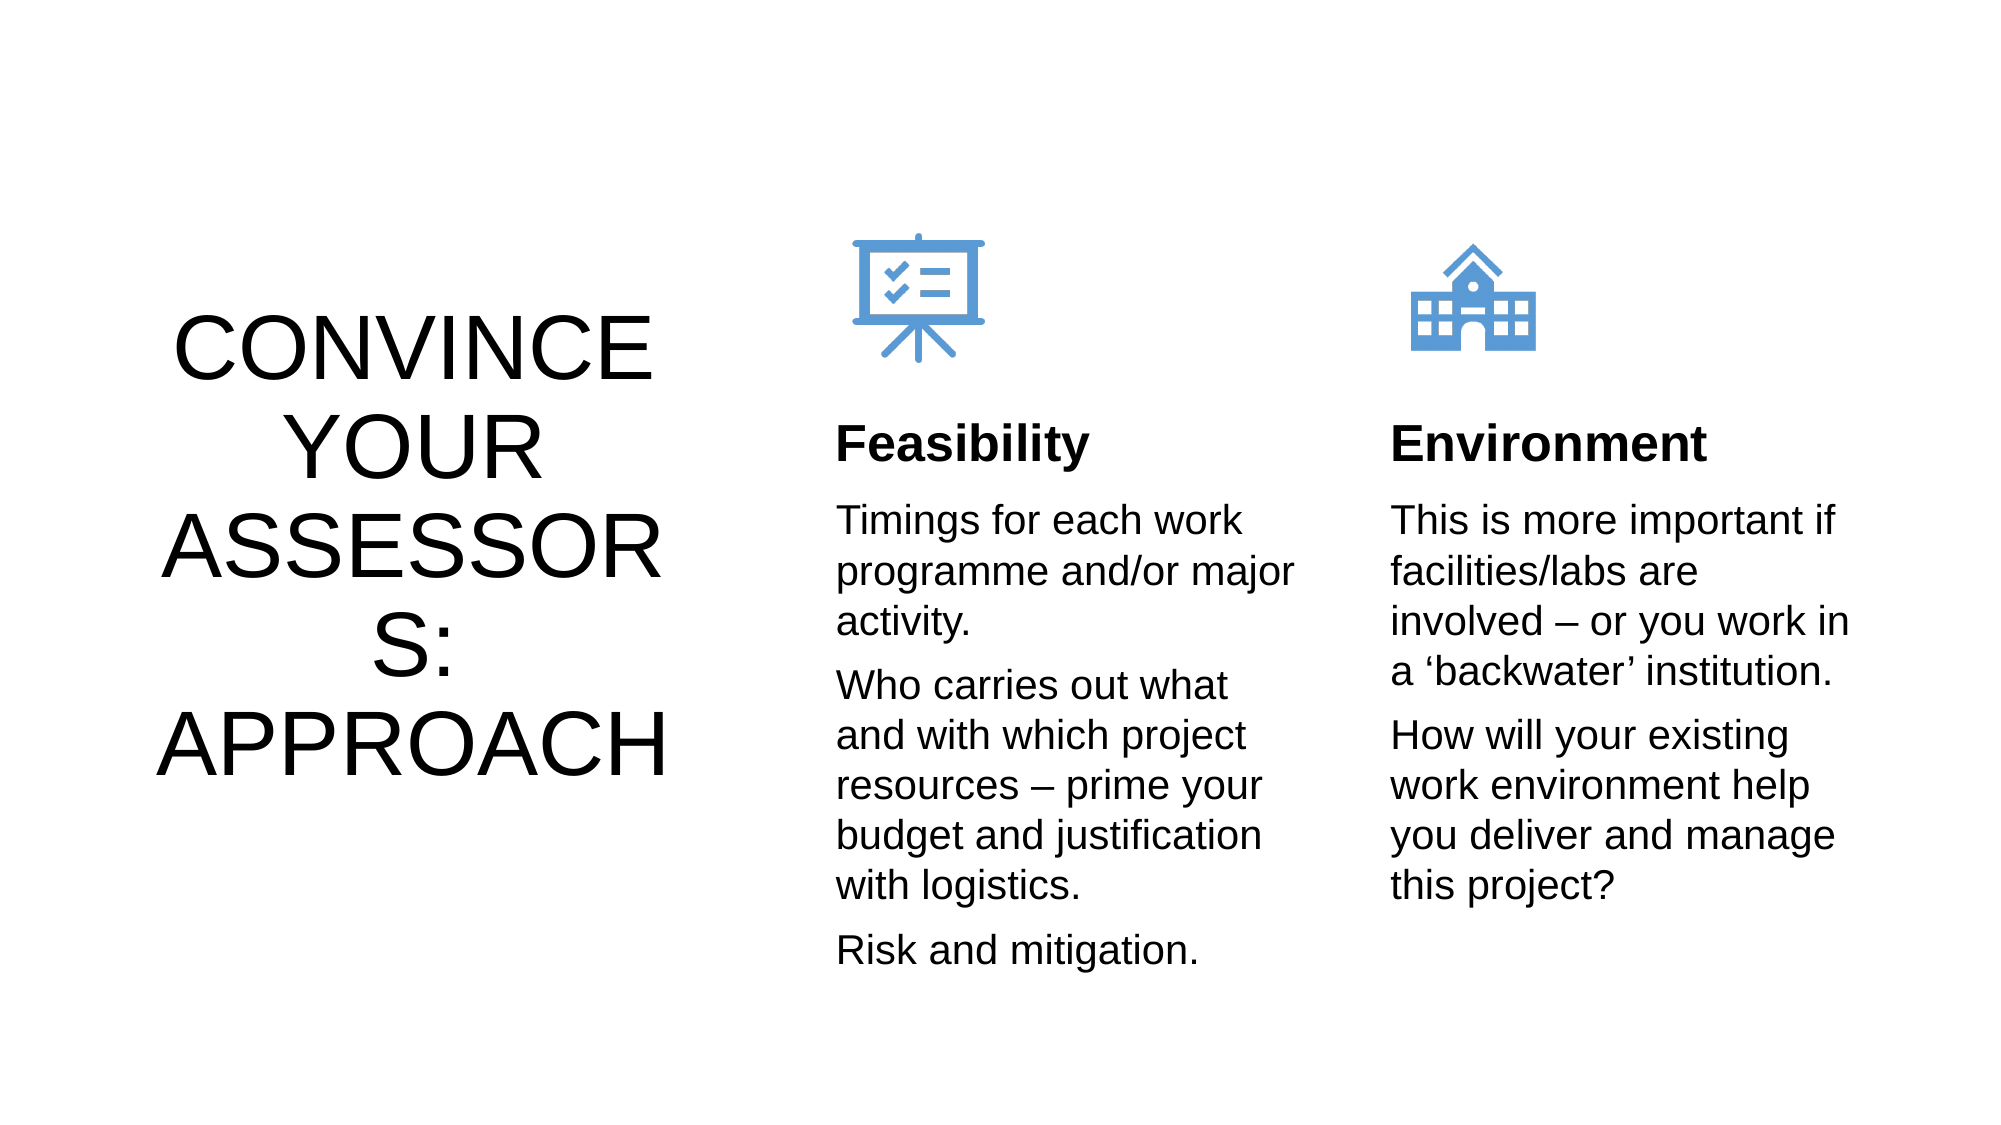

# CONVINCE YOUR ASSESSORS: APPROACH
Feasibility
Timings for each work programme and/or major activity.
Who carries out what and with which project resources – prime your budget and justification with logistics.
Risk and mitigation.
Environment
This is more important if facilities/labs are involved – or you work in a ‘backwater’ institution.
How will your existing work environment help you deliver and manage this project?